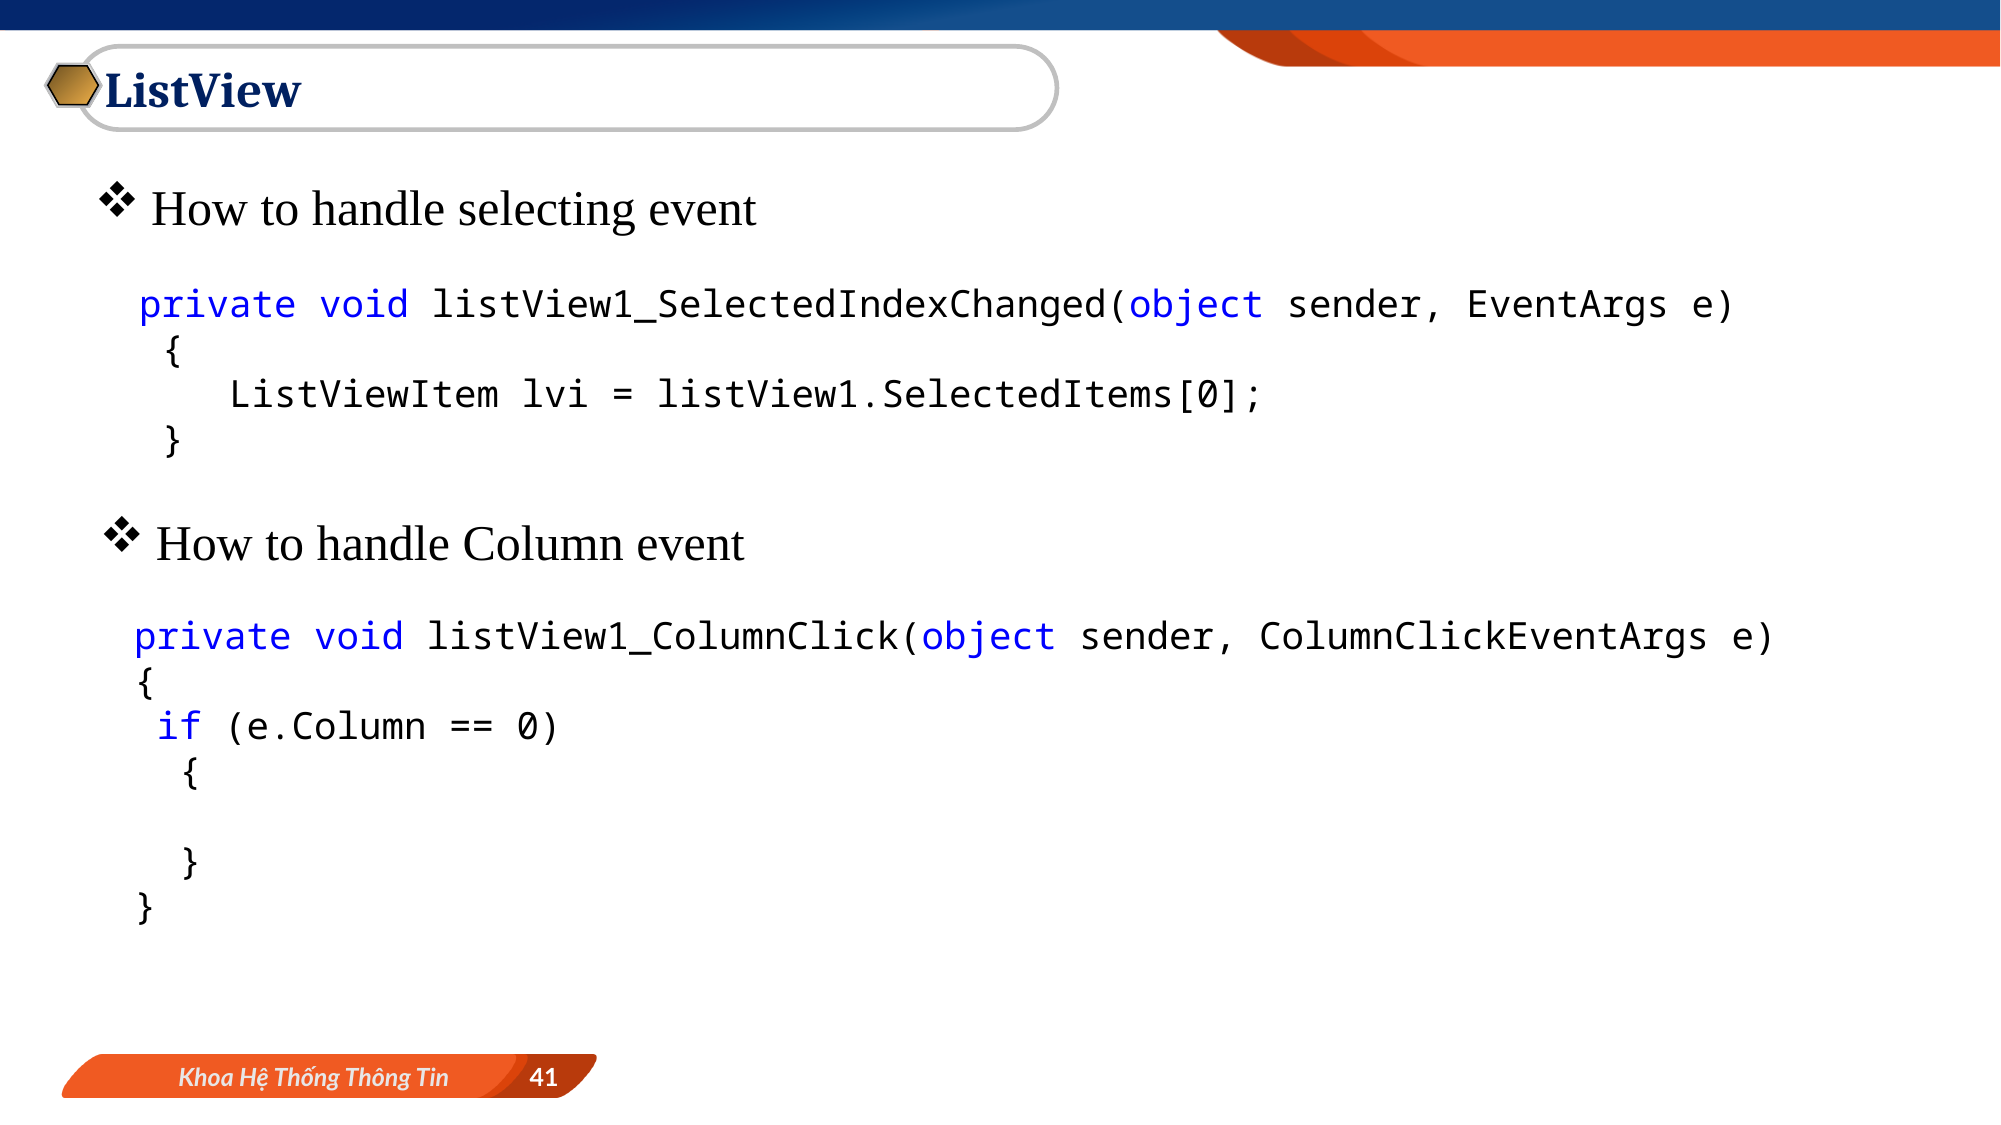

ListView

How to handle selecting event
 private void listView1_SelectedIndexChanged(object sender, EventArgs e)
  {
     ListViewItem lvi = listView1.SelectedItems[0];
  }
How to handle Column event
private void listView1_ColumnClick(object sender, ColumnClickEventArgs e)
{
 if (e.Column == 0)
  {

  }
}
41
Khoa Hệ Thống Thông Tin